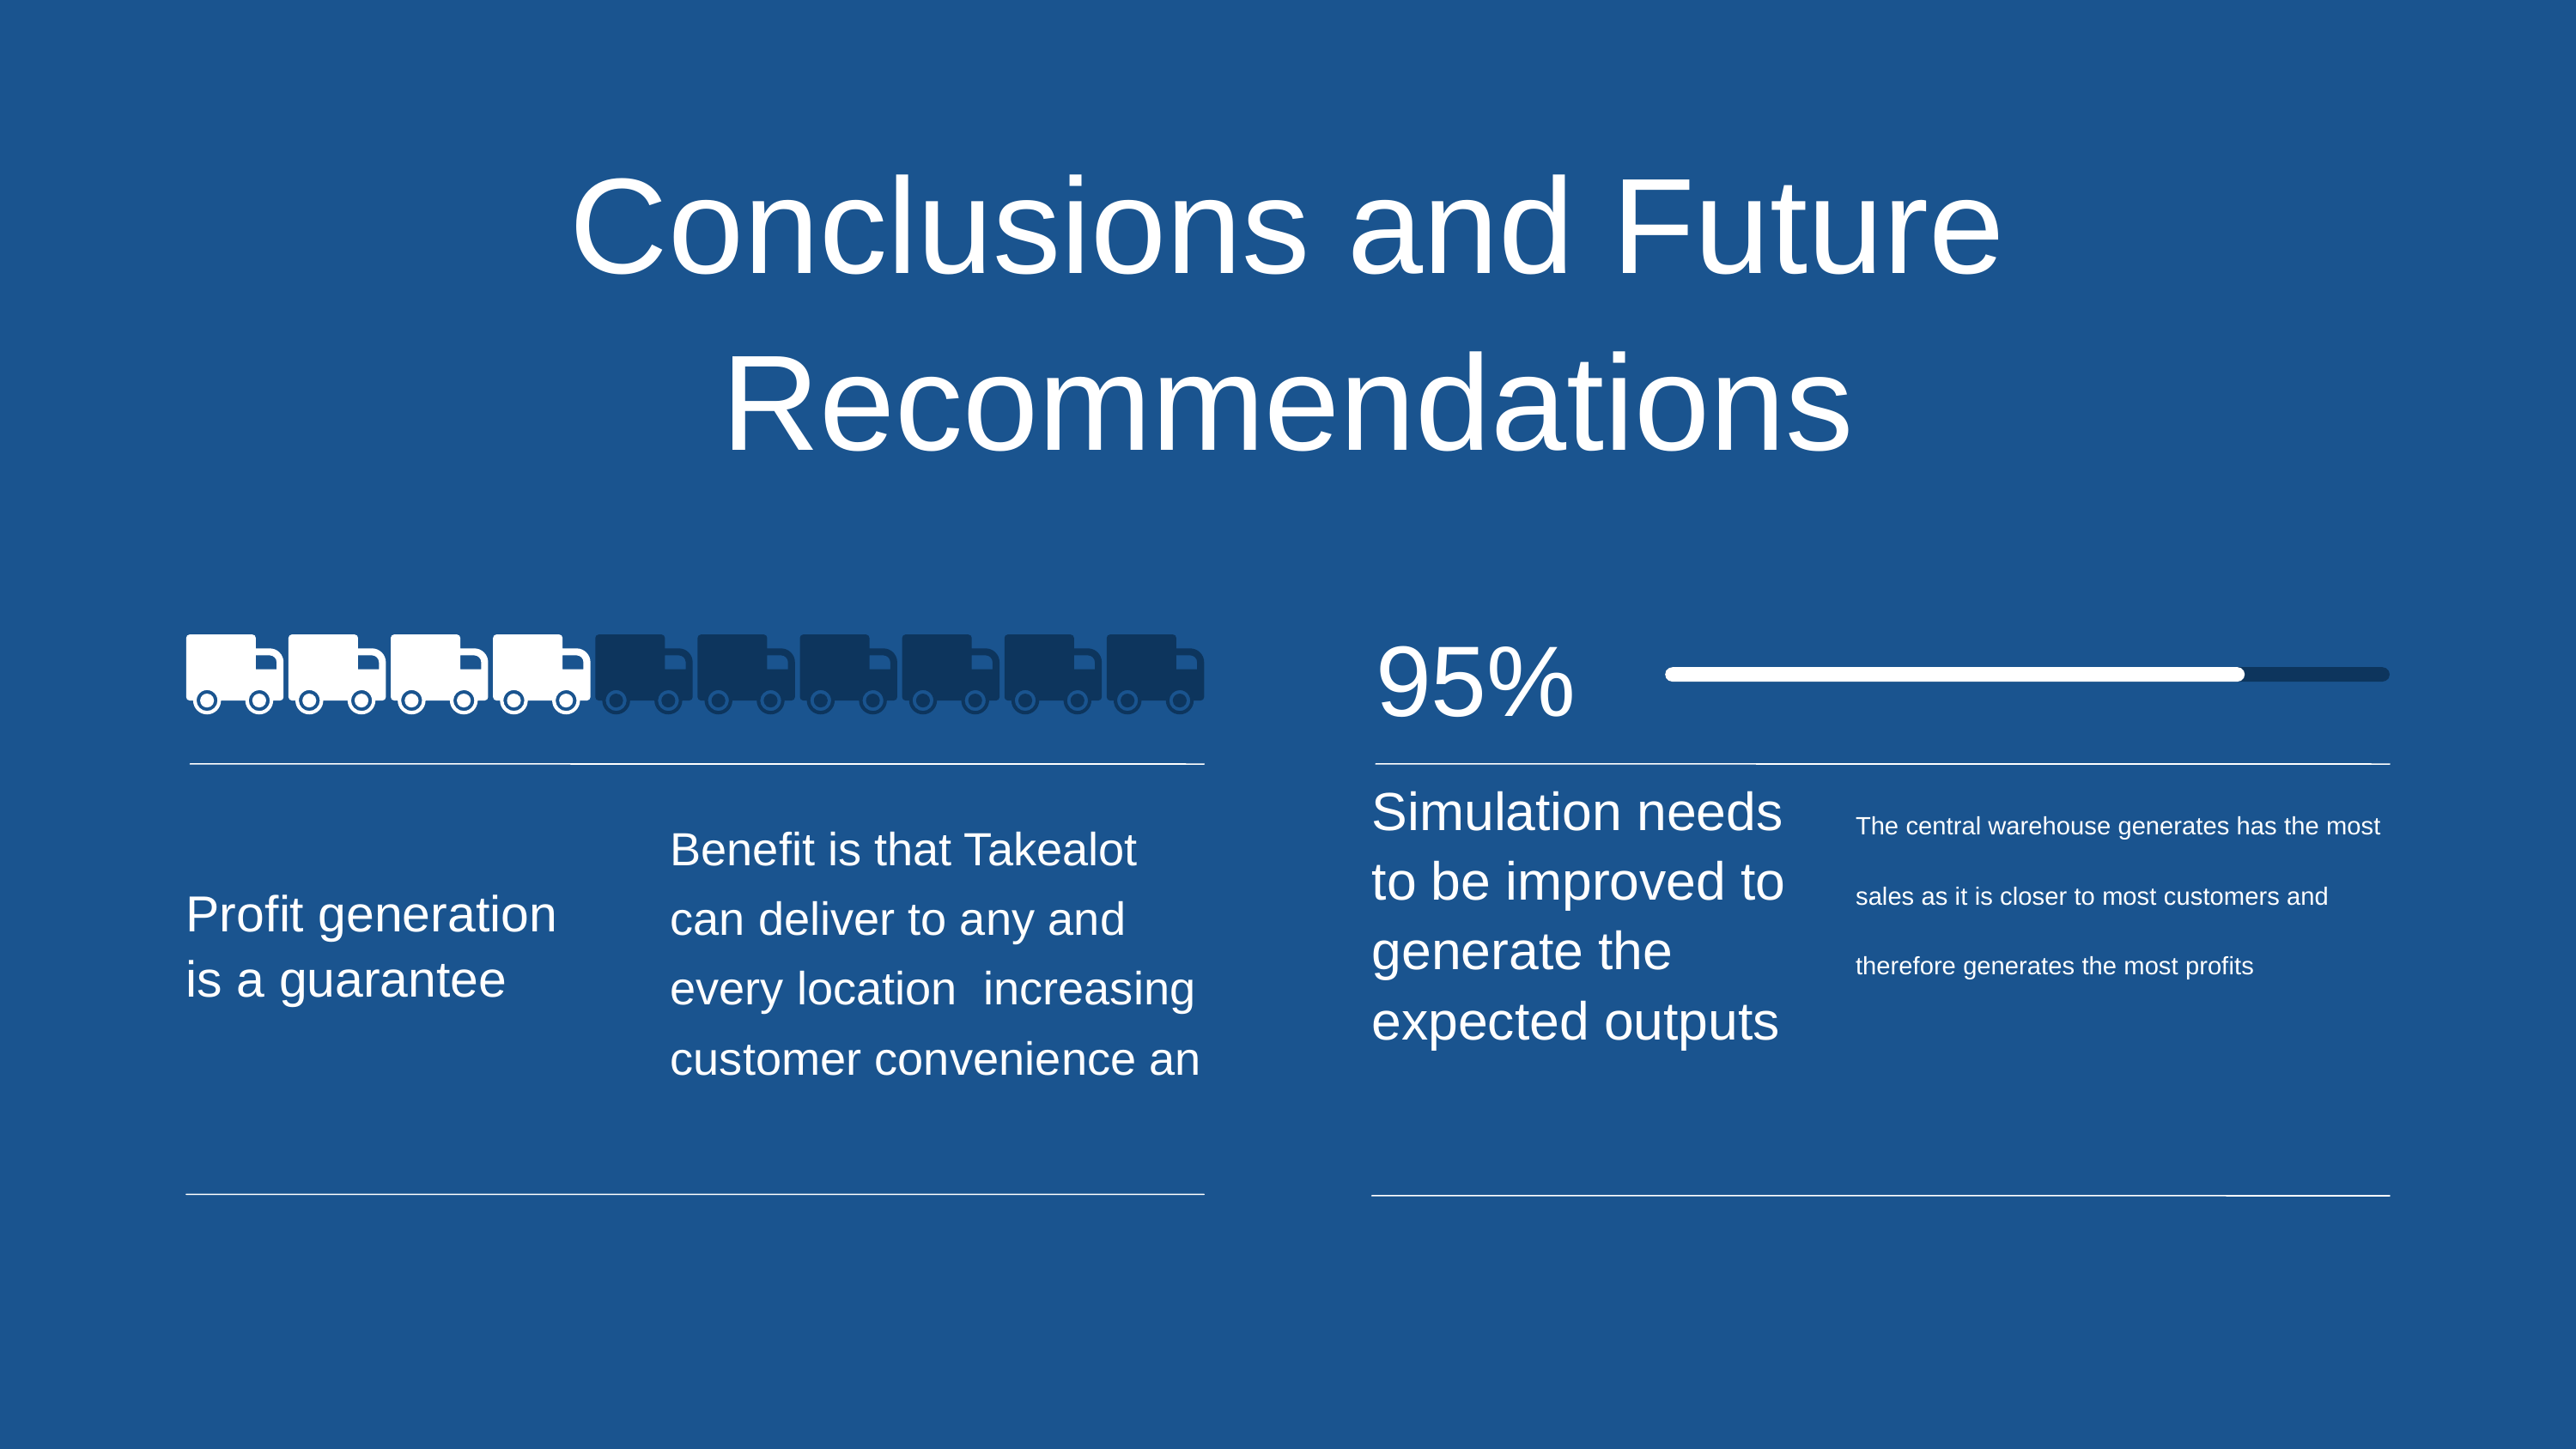

Conclusions and Future Recommendations
95%

The central warehouse generates has the most sales as it is closer to most customers and therefore generates the most profits
Simulation needs to be improved to generate the expected outputs
Benefit is that Takealot can deliver to any and every location  increasing customer convenience an
Profit generation is a guarantee